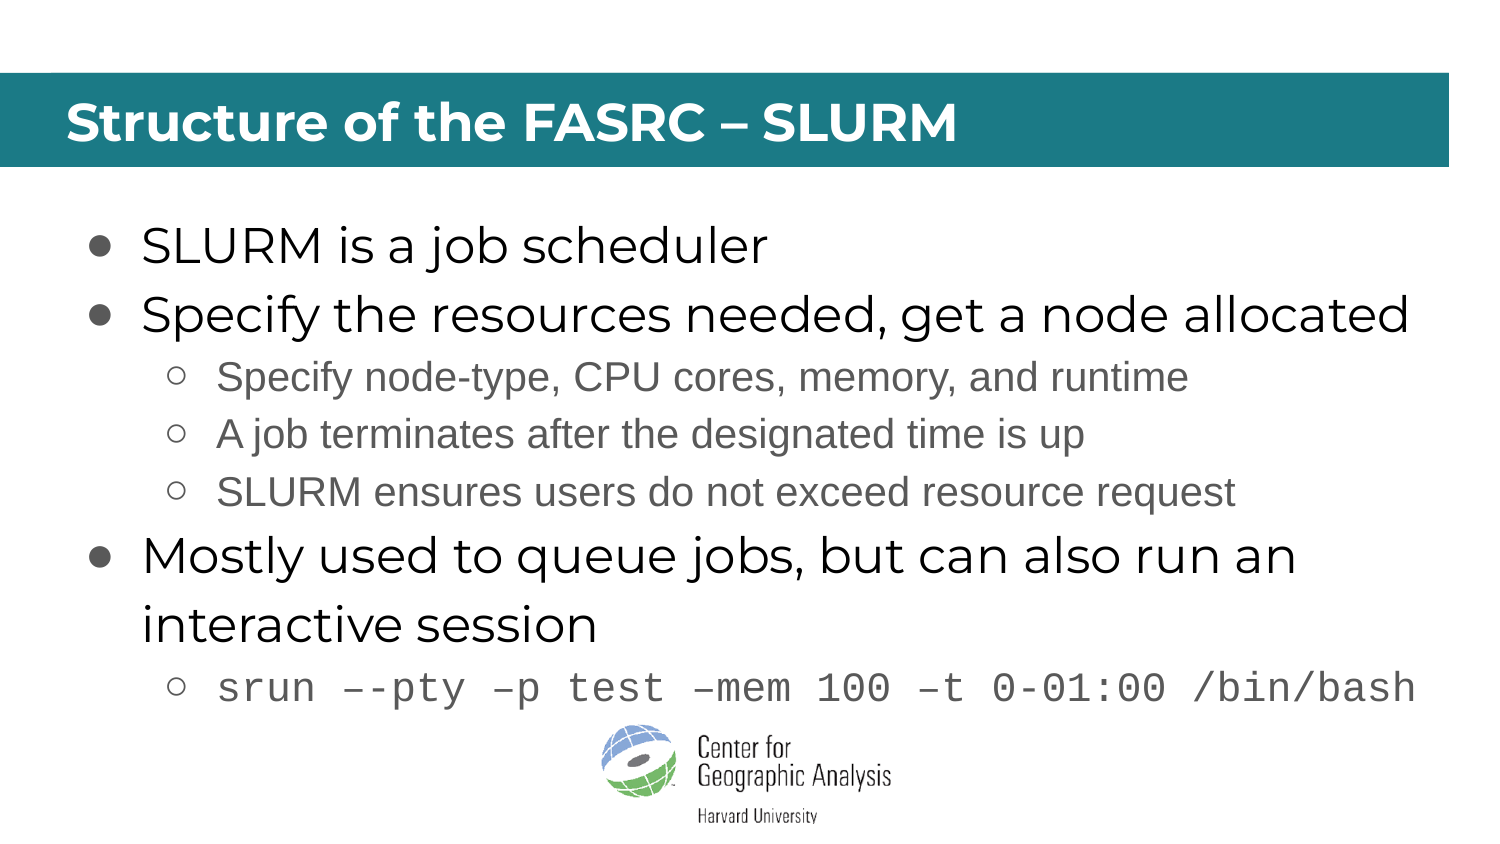

# Structure of the FASRC – SLURM
SLURM is a job scheduler
Specify the resources needed, get a node allocated
Specify node-type, CPU cores, memory, and runtime
A job terminates after the designated time is up
SLURM ensures users do not exceed resource request
Mostly used to queue jobs, but can also run an interactive session
srun –-pty –p test –mem 100 –t 0-01:00 /bin/bash